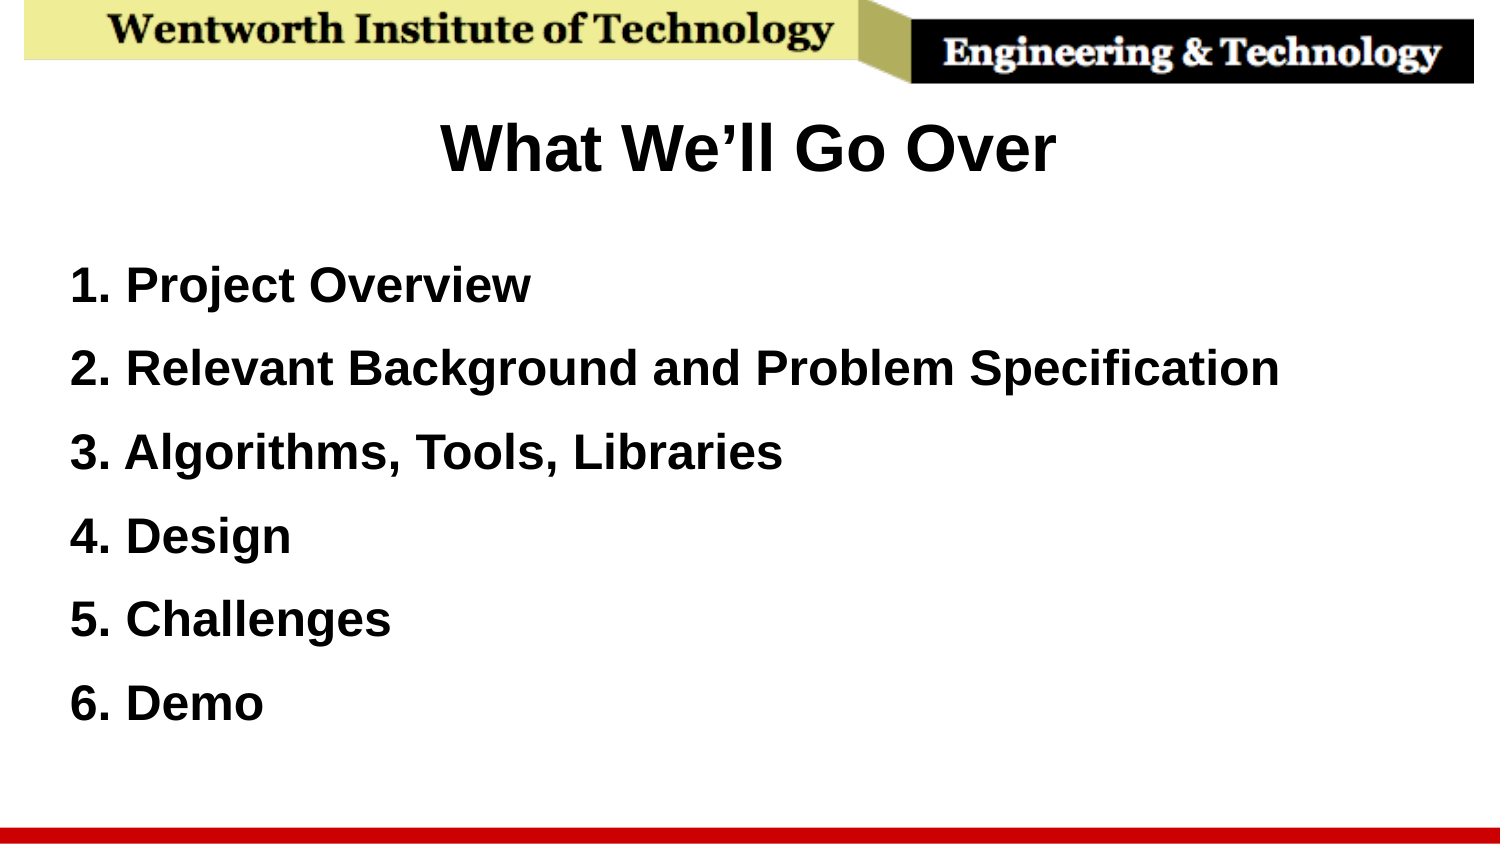

# What We’ll Go Over
1. Project Overview
2. Relevant Background and Problem Specification
3. Algorithms, Tools, Libraries
4. Design
5. Challenges
6. Demo